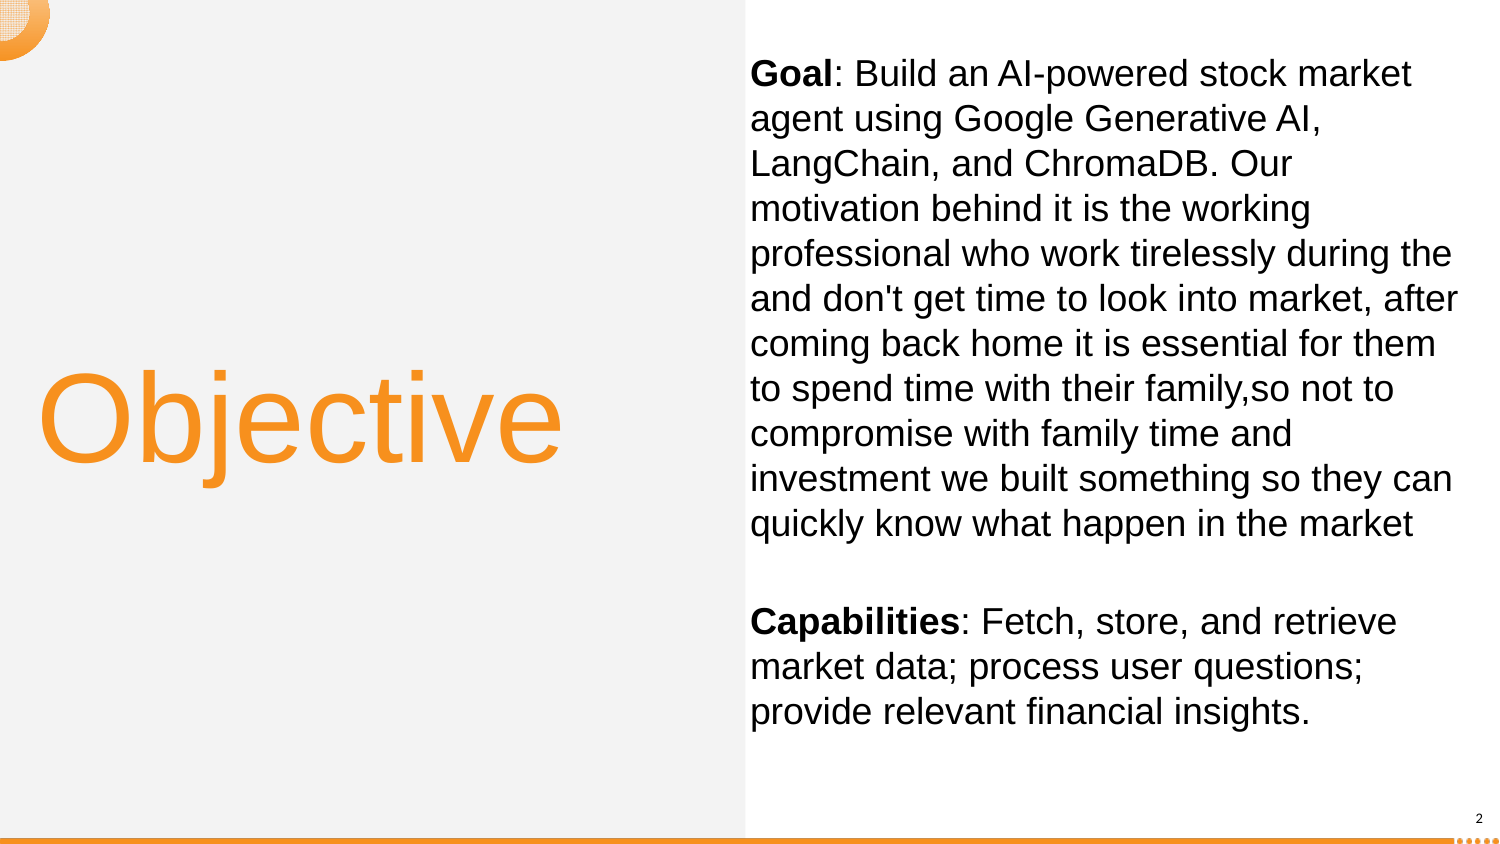

Goal: Build an AI-powered stock market agent using Google Generative AI, LangChain, and ChromaDB. Our motivation behind it is the working professional who work tirelessly during the and don't get time to look into market, after coming back home it is essential for them to spend time with their family,so not to compromise with family time and investment we built something so they can quickly know what happen in the market

Capabilities: Fetch, store, and retrieve market data; process user questions; provide relevant financial insights.

# Objective